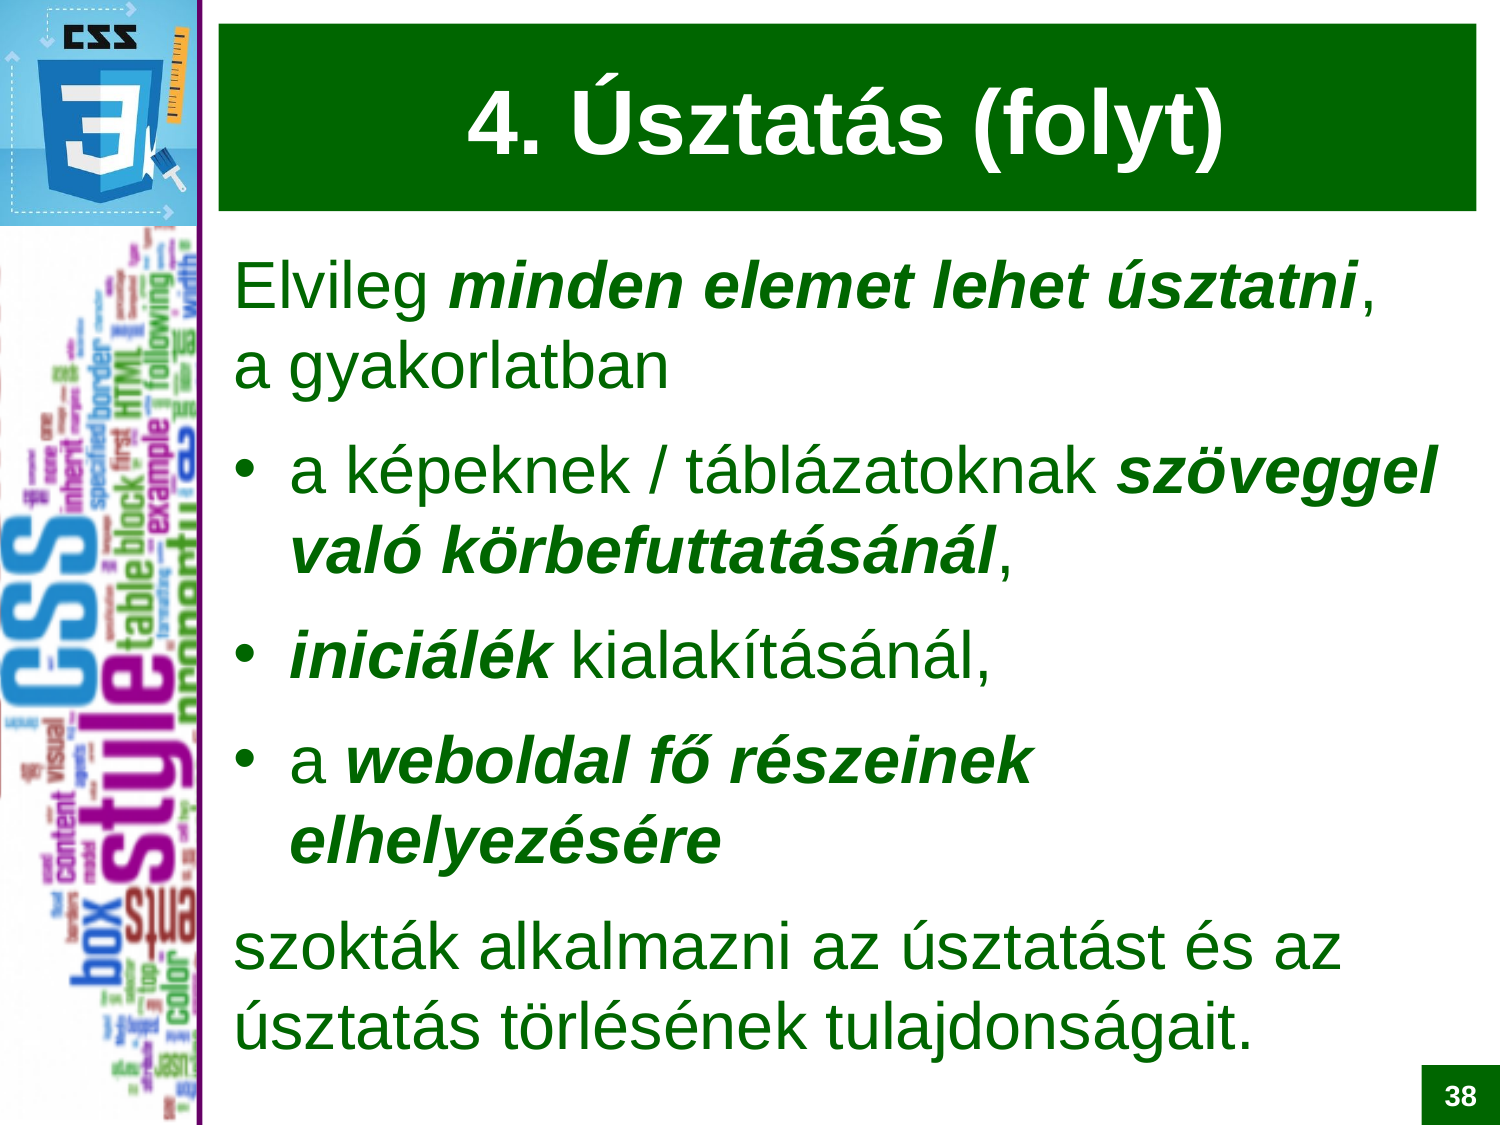

# 4. Úsztatás (folyt)
Elvileg minden elemet lehet úsztatni,
a gyakorlatban
a képeknek / táblázatoknak szöveggel való körbefuttatásánál,
iniciálék kialakításánál,
a weboldal fő részeinek
elhelyezésére
szokták alkalmazni az úsztatást és az úsztatás törlésének tulajdonságait.
38